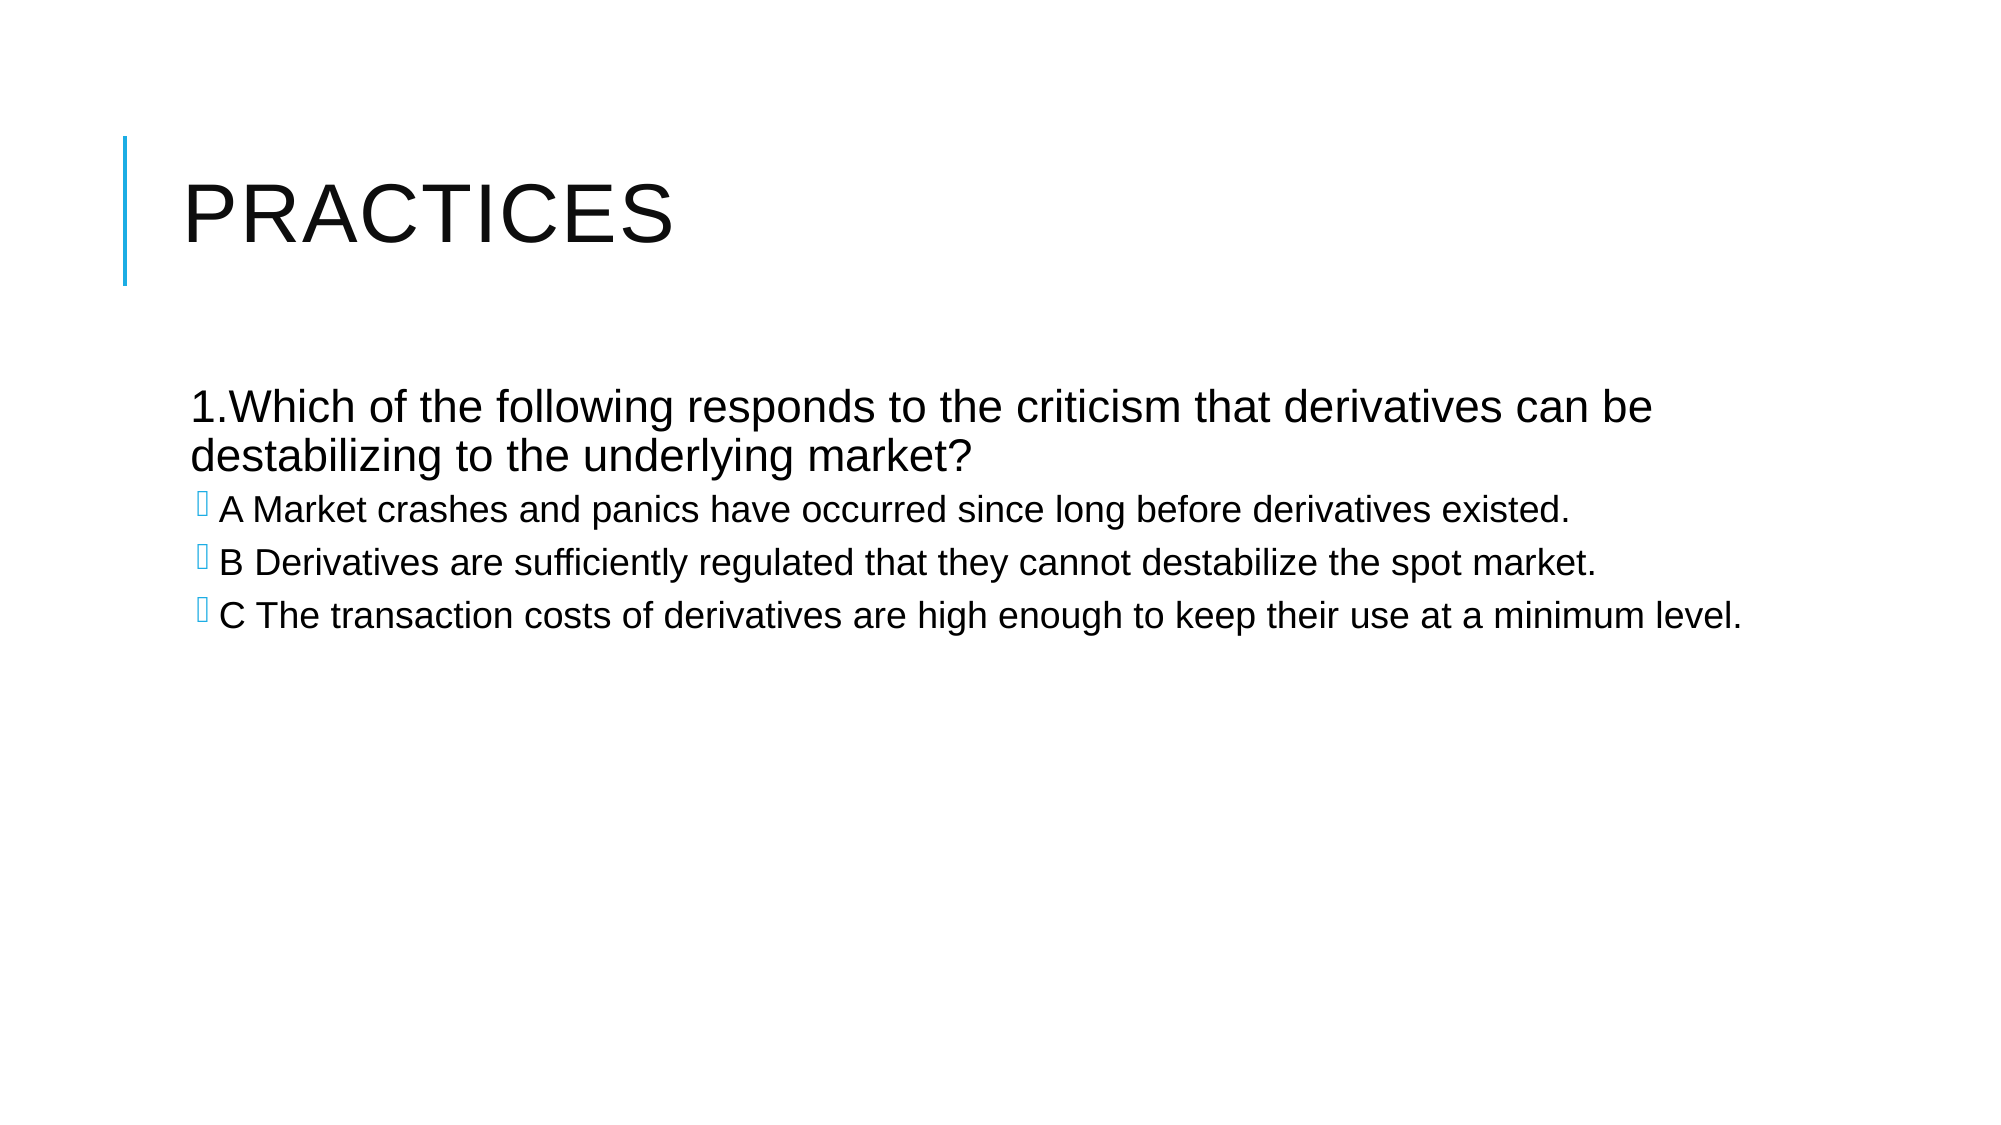

# Practices
1.Which of the following responds to the criticism that derivatives can be destabilizing to the underlying market?
A Market crashes and panics have occurred since long before derivatives existed.
B Derivatives are sufficiently regulated that they cannot destabilize the spot market.
C The transaction costs of derivatives are high enough to keep their use at a minimum level.